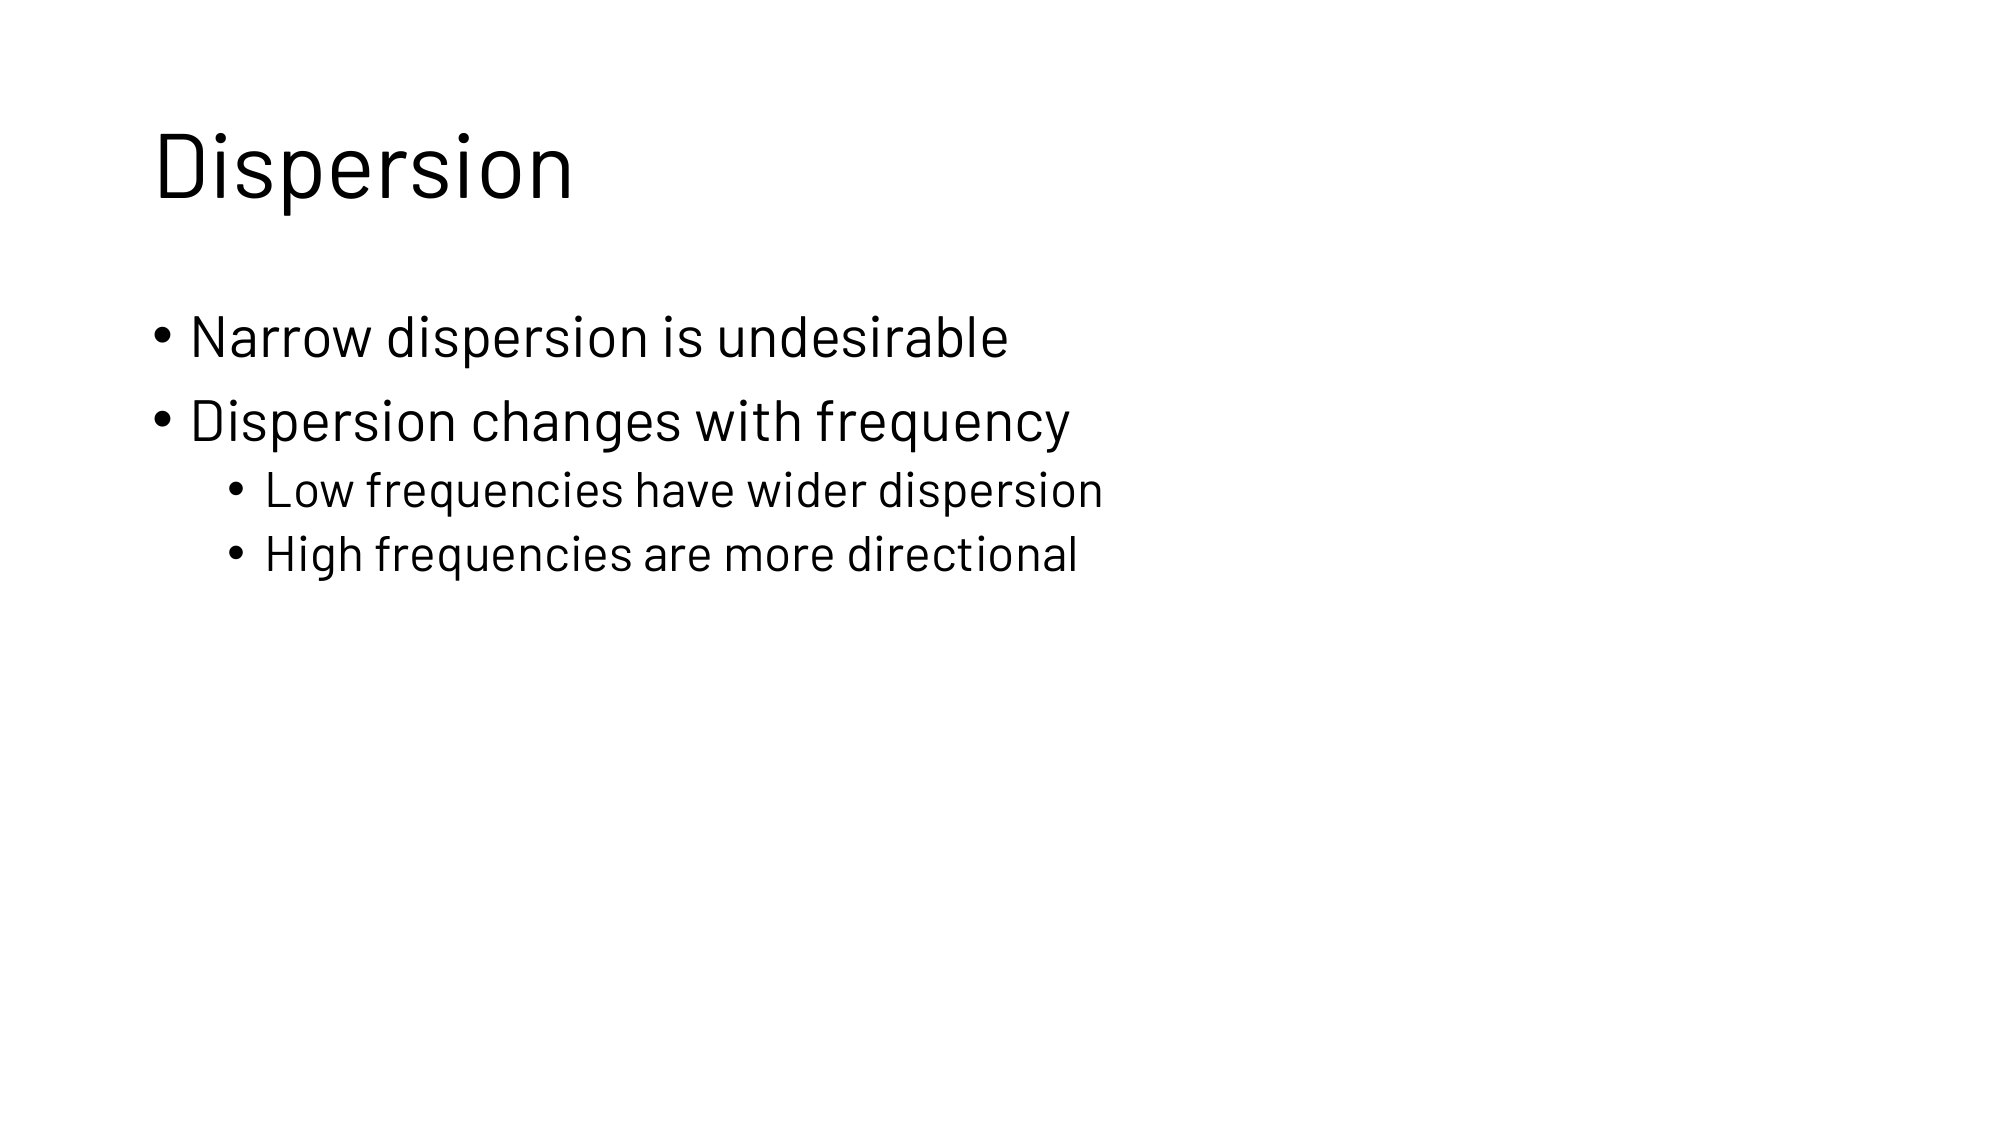

# Dispersion
Narrow dispersion is undesirable
Dispersion changes with frequency
Low frequencies have wider dispersion
High frequencies are more directional